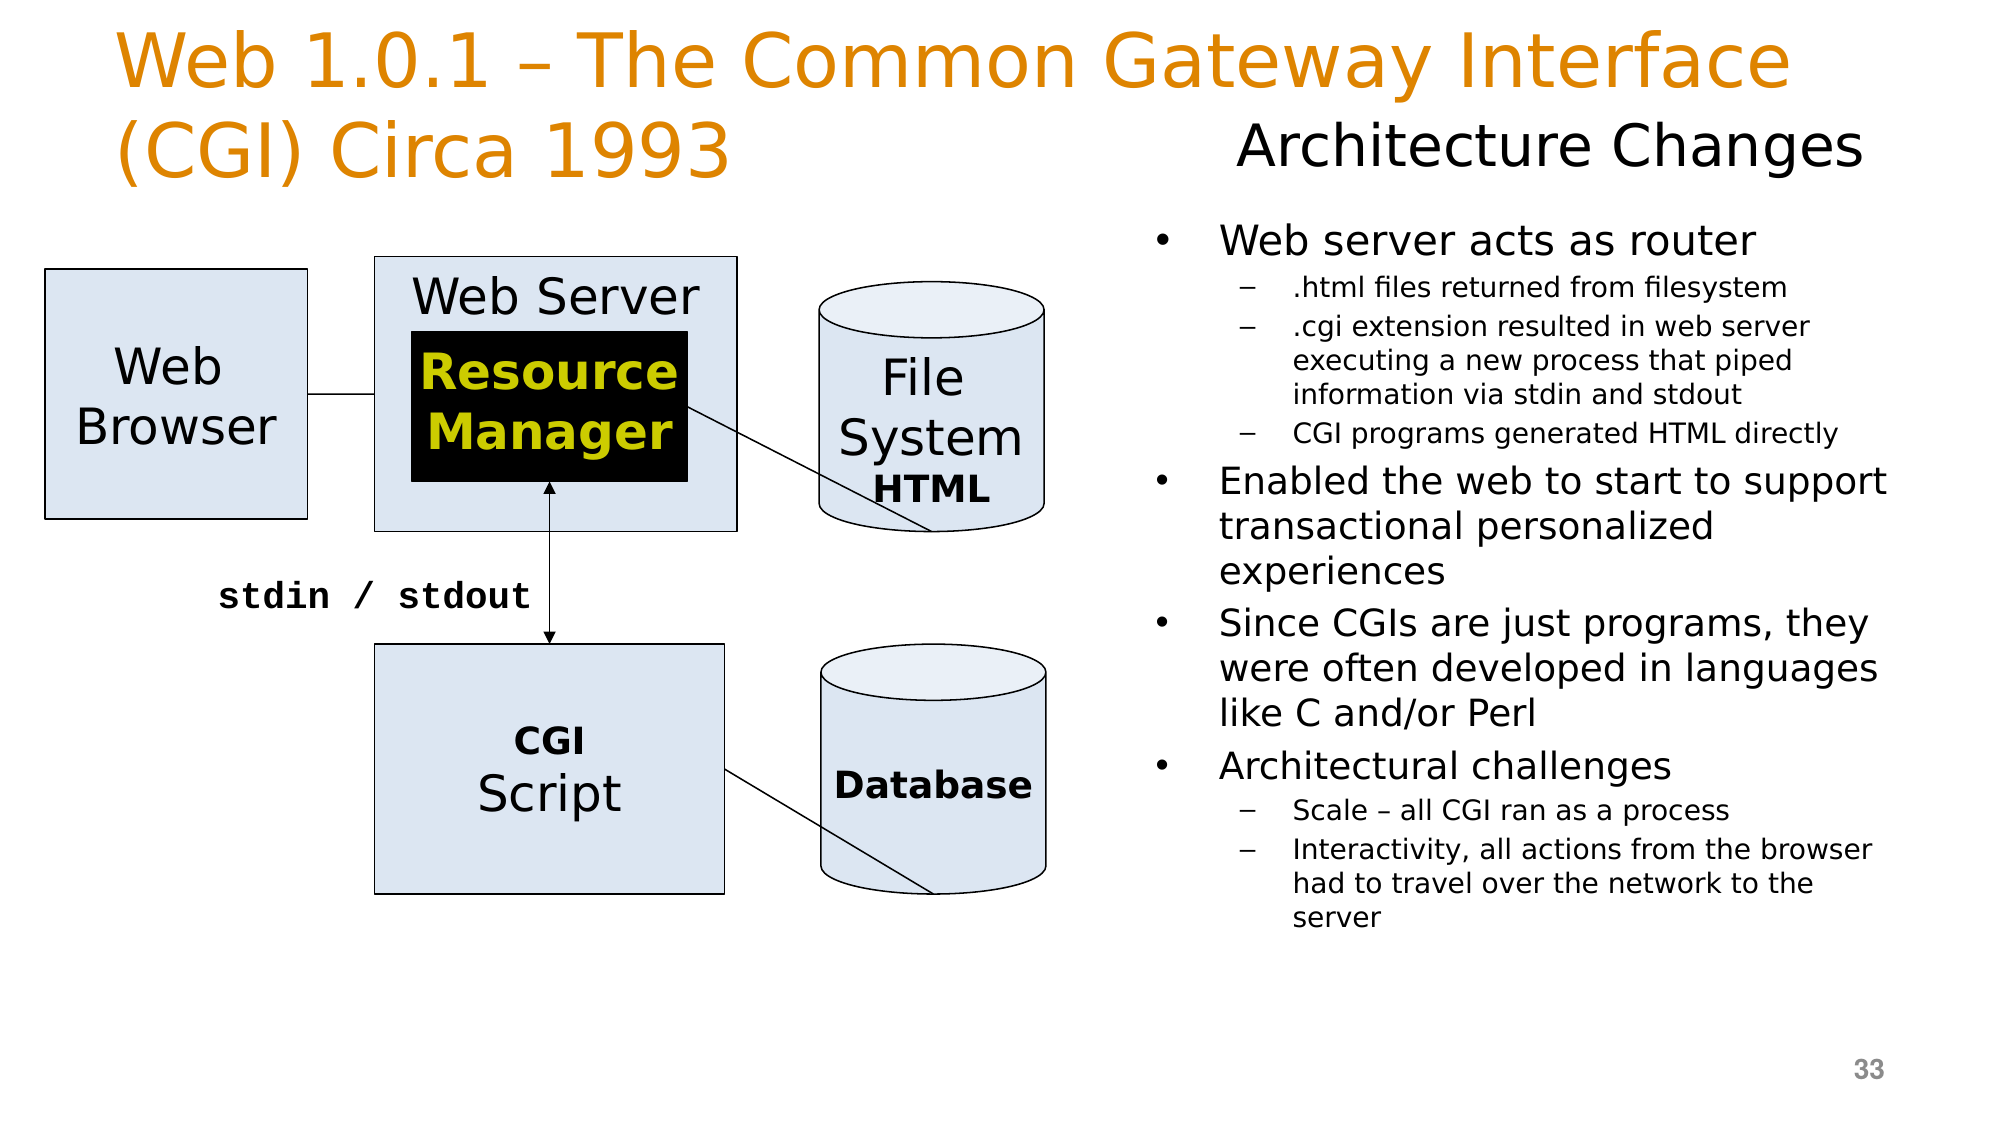

# Web 1.0.1 – The Common Gateway Interface (CGI) Circa 1993
Architecture Changes
Web server acts as router
.html files returned from filesystem
.cgi extension resulted in web server executing a new process that piped information via stdin and stdout
CGI programs generated HTML directly
Enabled the web to start to support transactional personalized experiences
Since CGIs are just programs, they were often developed in languages like C and/or Perl
Architectural challenges
Scale – all CGI ran as a process
Interactivity, all actions from the browser had to travel over the network to the server

Web Server
Web
Browser
File
System
HTML
Resource
Manager
stdin / stdout
CGI
Script
Database
33